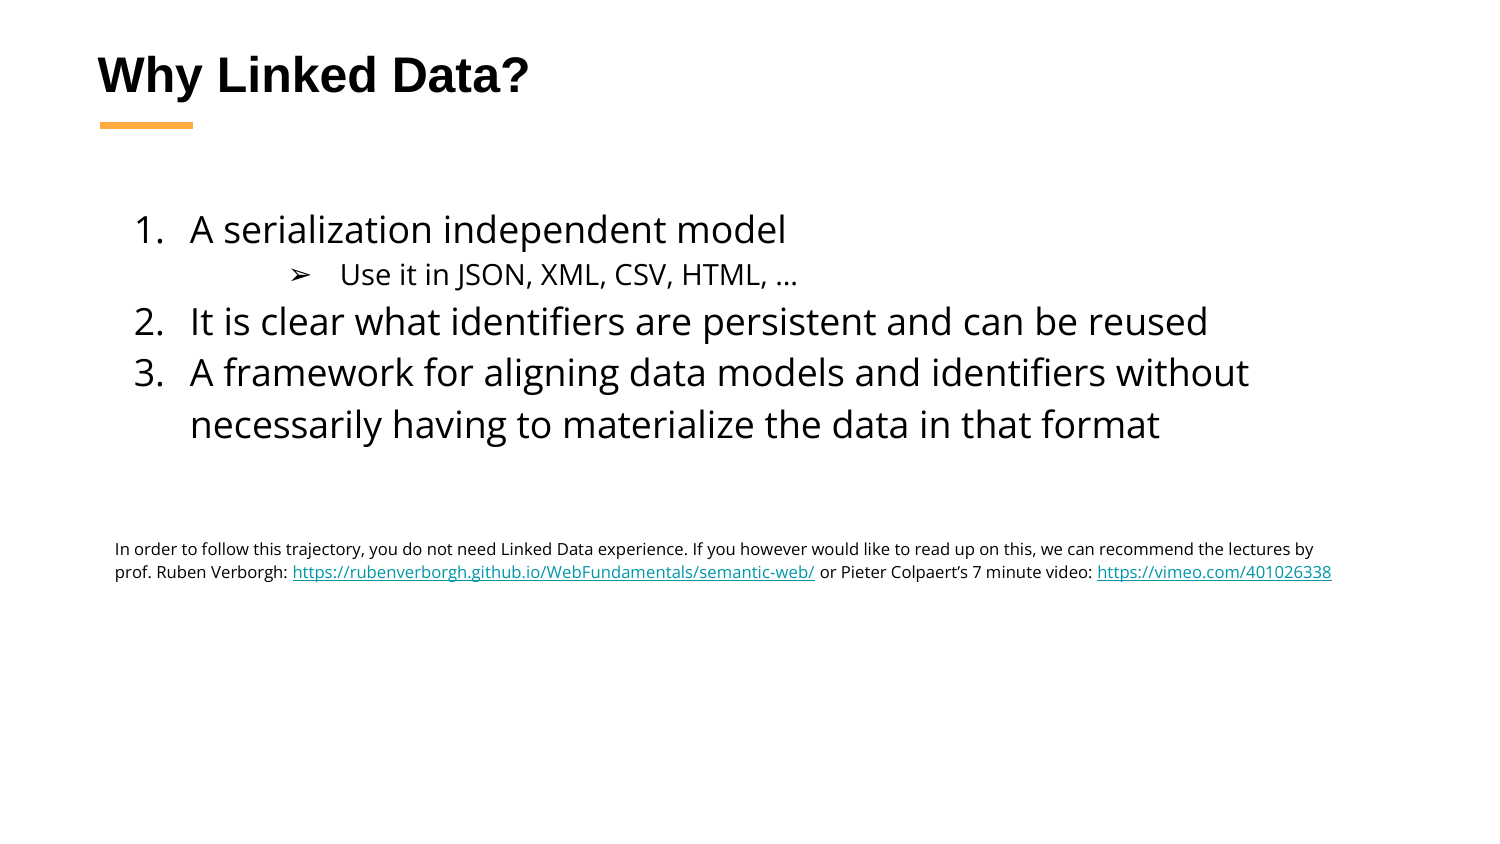

Why Linked Data?

A serialization independent model
Use it in JSON, XML, CSV, HTML, …
It is clear what identifiers are persistent and can be reused
A framework for aligning data models and identifiers without necessarily having to materialize the data in that format

In order to follow this trajectory, you do not need Linked Data experience. If you however would like to read up on this, we can recommend the lectures by
prof. Ruben Verborgh: https://rubenverborgh.github.io/WebFundamentals/semantic-web/ or Pieter Colpaert’s 7 minute video: https://vimeo.com/401026338